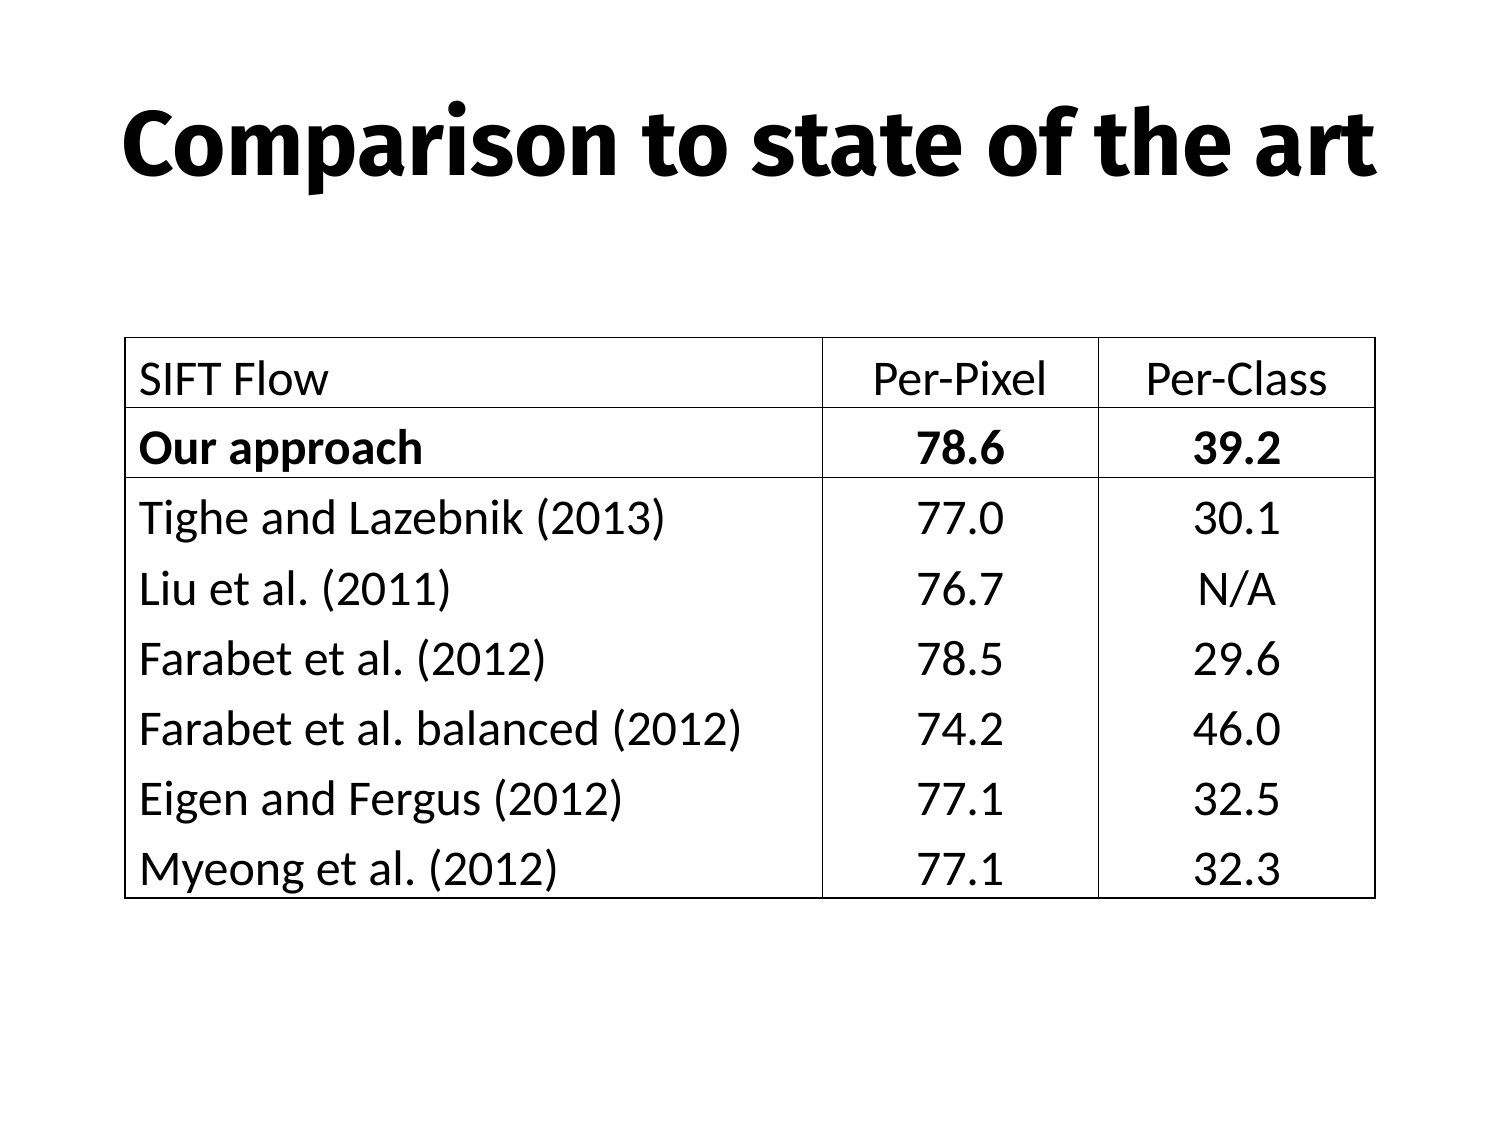

# Comparison to state of the art
| SIFT Flow | Per-Pixel | Per-Class |
| --- | --- | --- |
| Our approach | 78.6 | 39.2 |
| Tighe and Lazebnik (2013) | 77.0 | 30.1 |
| Liu et al. (2011) | 76.7 | N/A |
| Farabet et al. (2012) | 78.5 | 29.6 |
| Farabet et al. balanced (2012) | 74.2 | 46.0 |
| Eigen and Fergus (2012) | 77.1 | 32.5 |
| Myeong et al. (2012) | 77.1 | 32.3 |